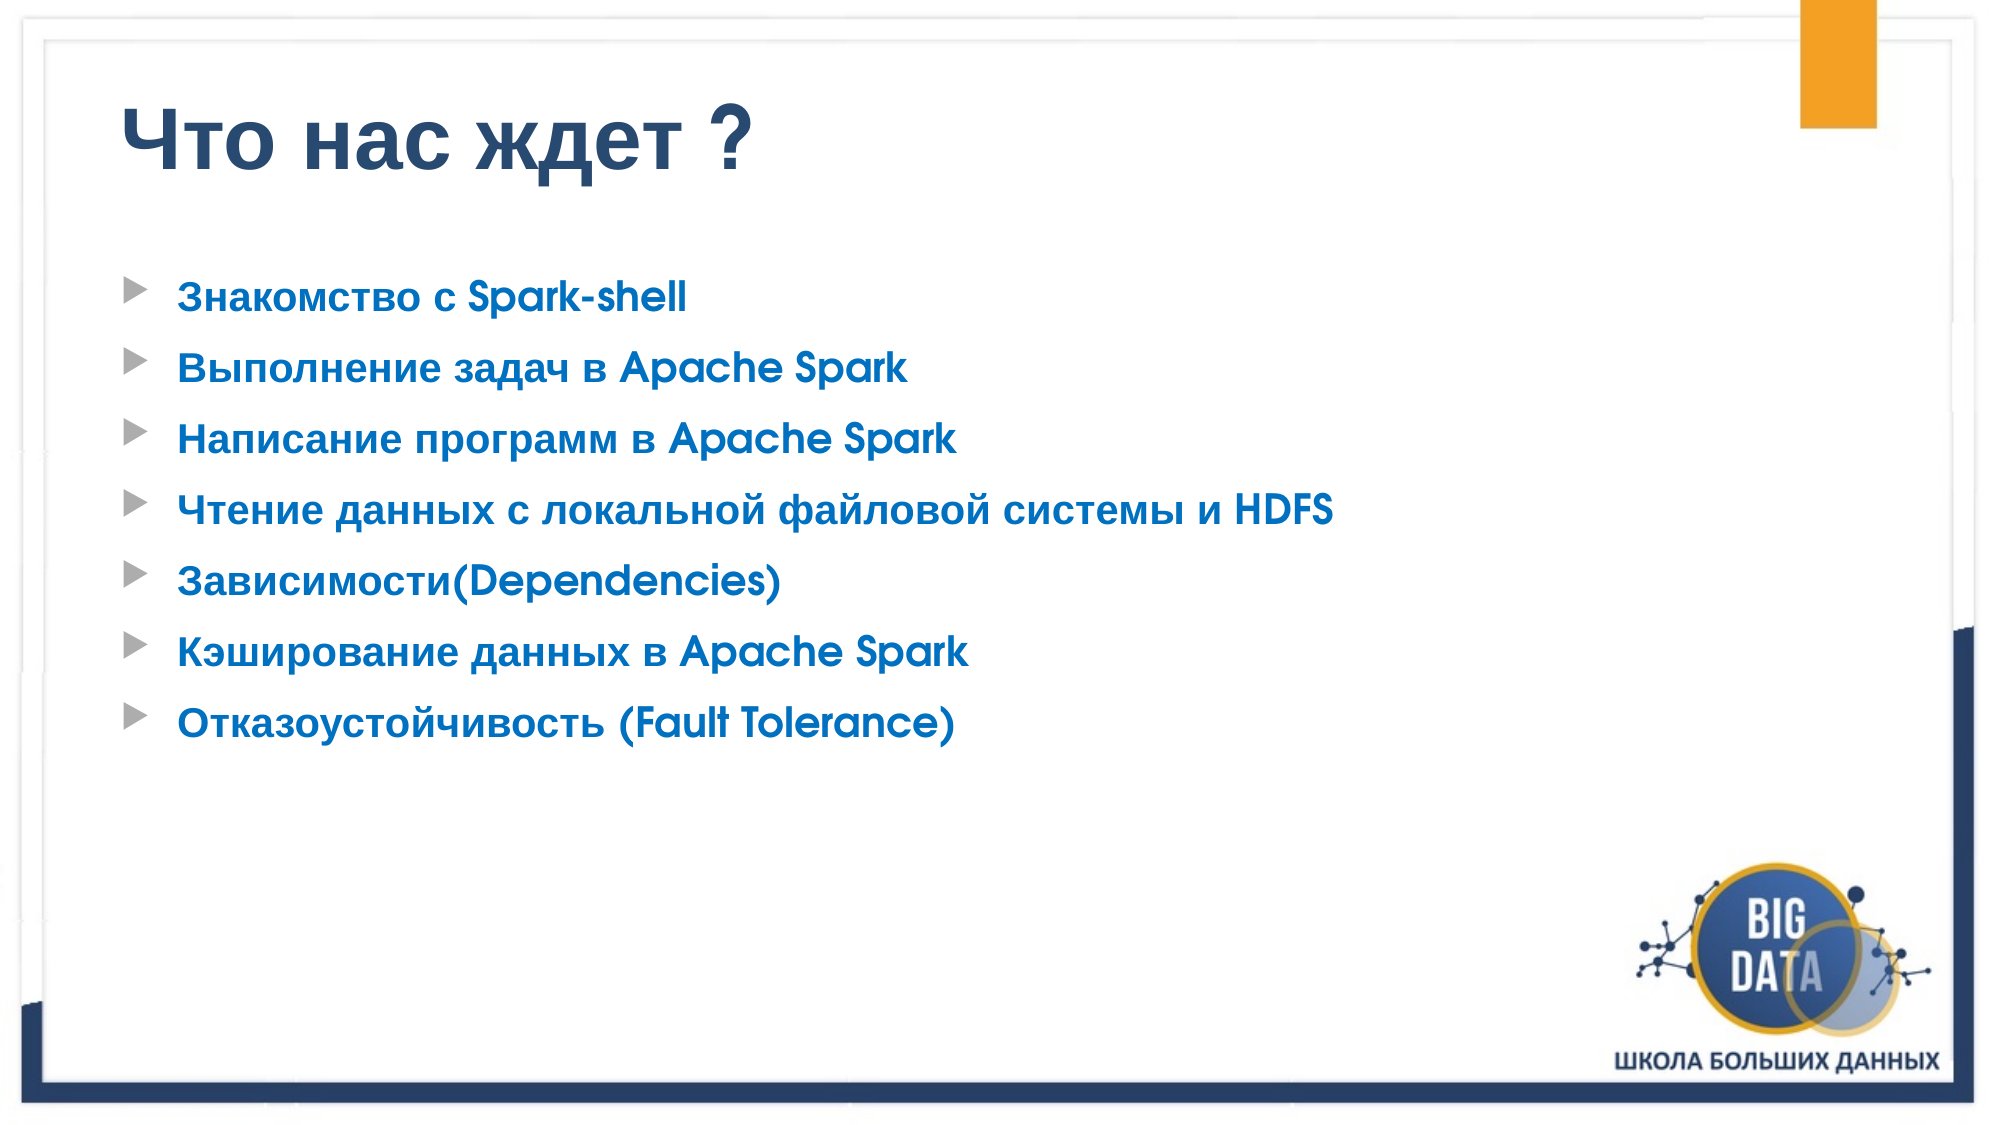

# Что нас ждет ?
Знакомство с Spark-shell
Выполнение задач в Apache Spark
Написание программ в Apache Spark
Чтение данных с локальной файловой системы и HDFS
Зависимости(Dependencies)
Кэширование данных в Apache Spark
Отказоустойчивость (Fault Tolerance)